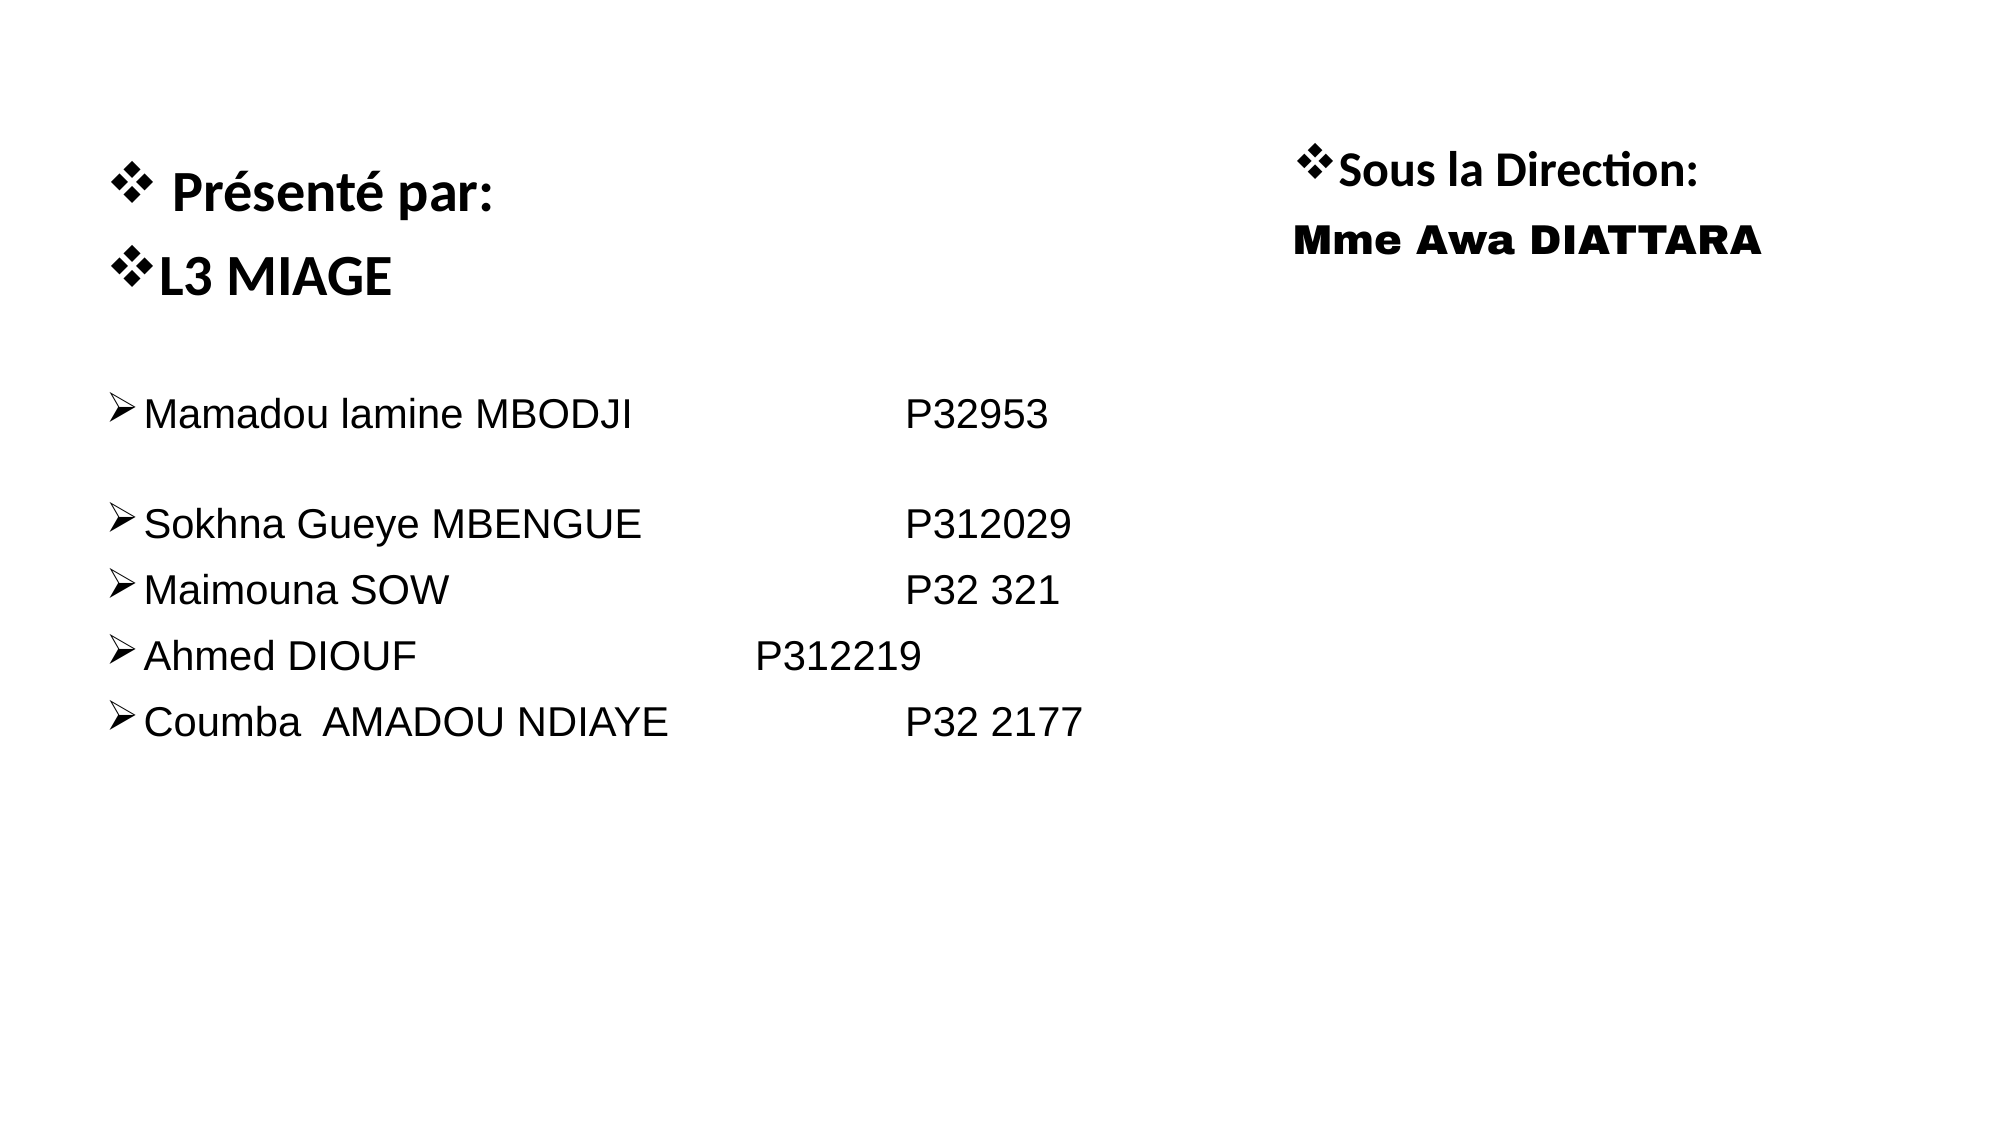

Sous la Direction:
Mme Awa DIATTARA
 Présenté par:
L3 MIAGE
Mamadou lamine MBODJI 		 P32953
Sokhna Gueye MBENGUE		 P312029
Maimouna SOW 			 P32 321
Ahmed DIOUF 			 P312219
Coumba  AMADOU NDIAYE 		 P32 2177